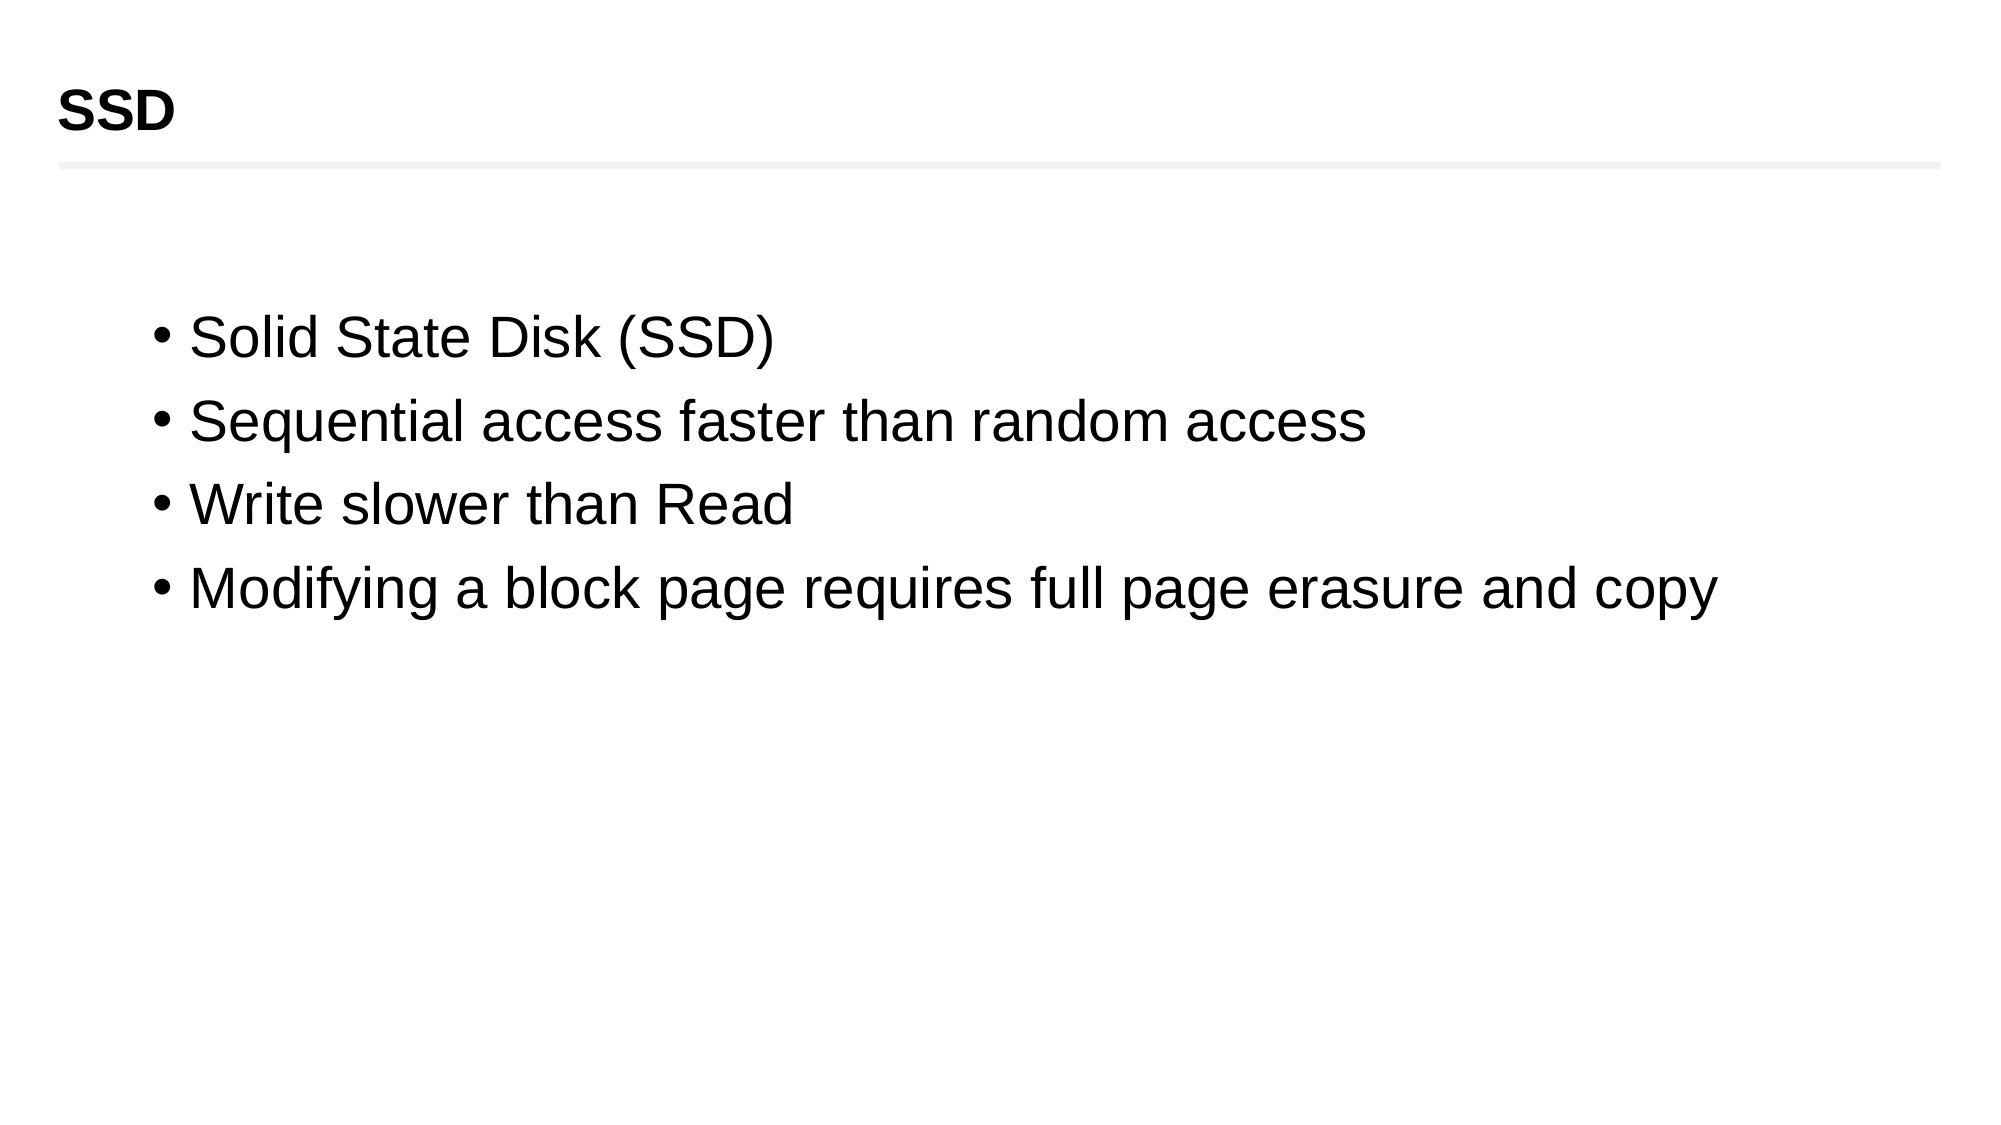

SSD
Solid State Disk (SSD)
Sequential access faster than random access
Write slower than Read
Modifying a block page requires full page erasure and copy